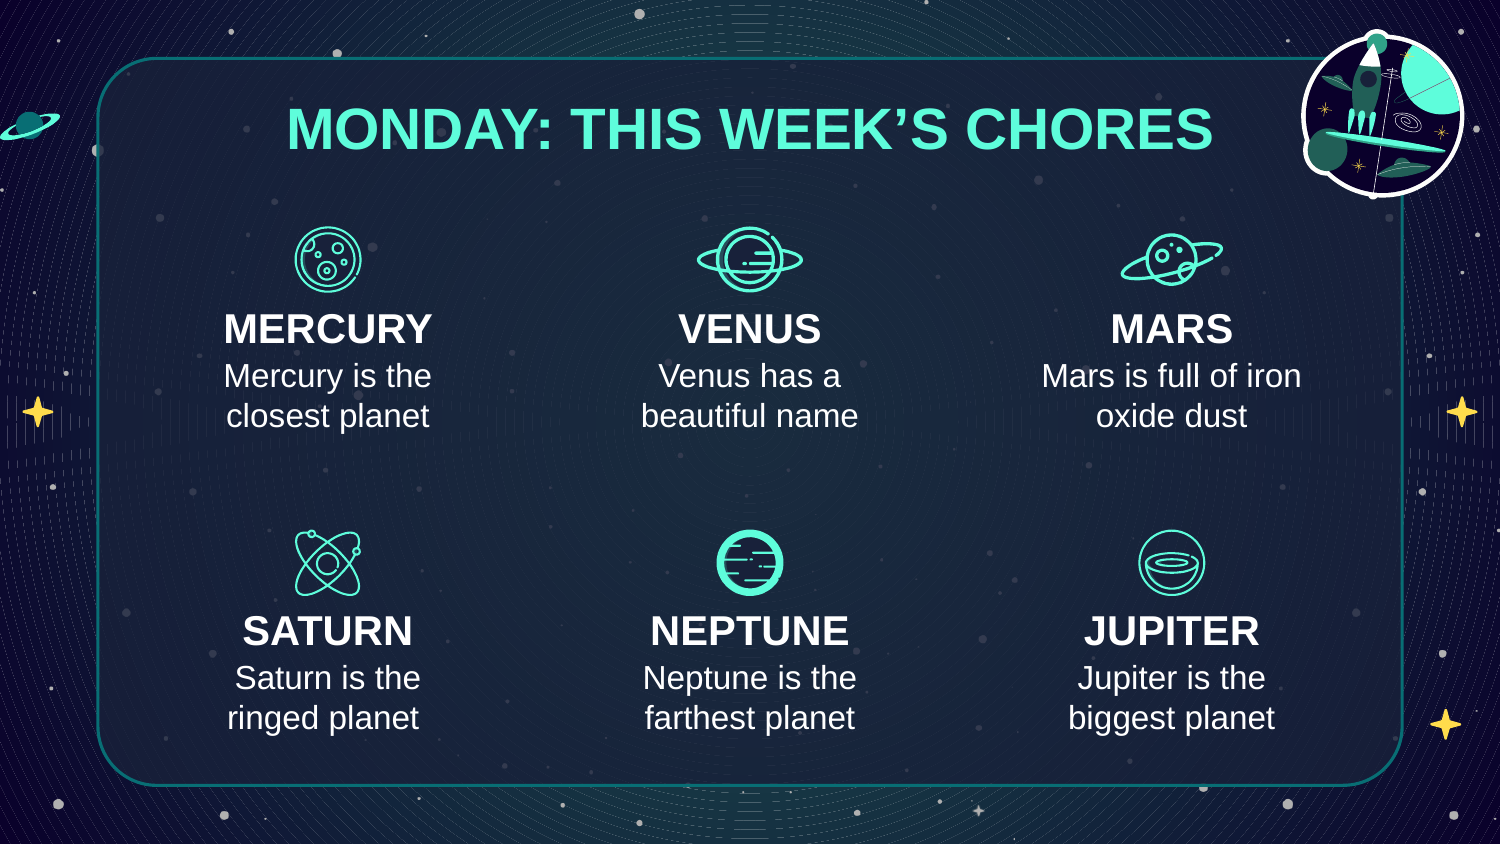

# MONDAY: THIS WEEK’S CHORES

MERCURY
VENUS
MARS
Mercury is the closest planet
Venus has a beautiful name
Mars is full of iron oxide dust

SATURN
NEPTUNE
JUPITER
Saturn is the ringed planet
Neptune is the farthest planet
Jupiter is the biggest planet